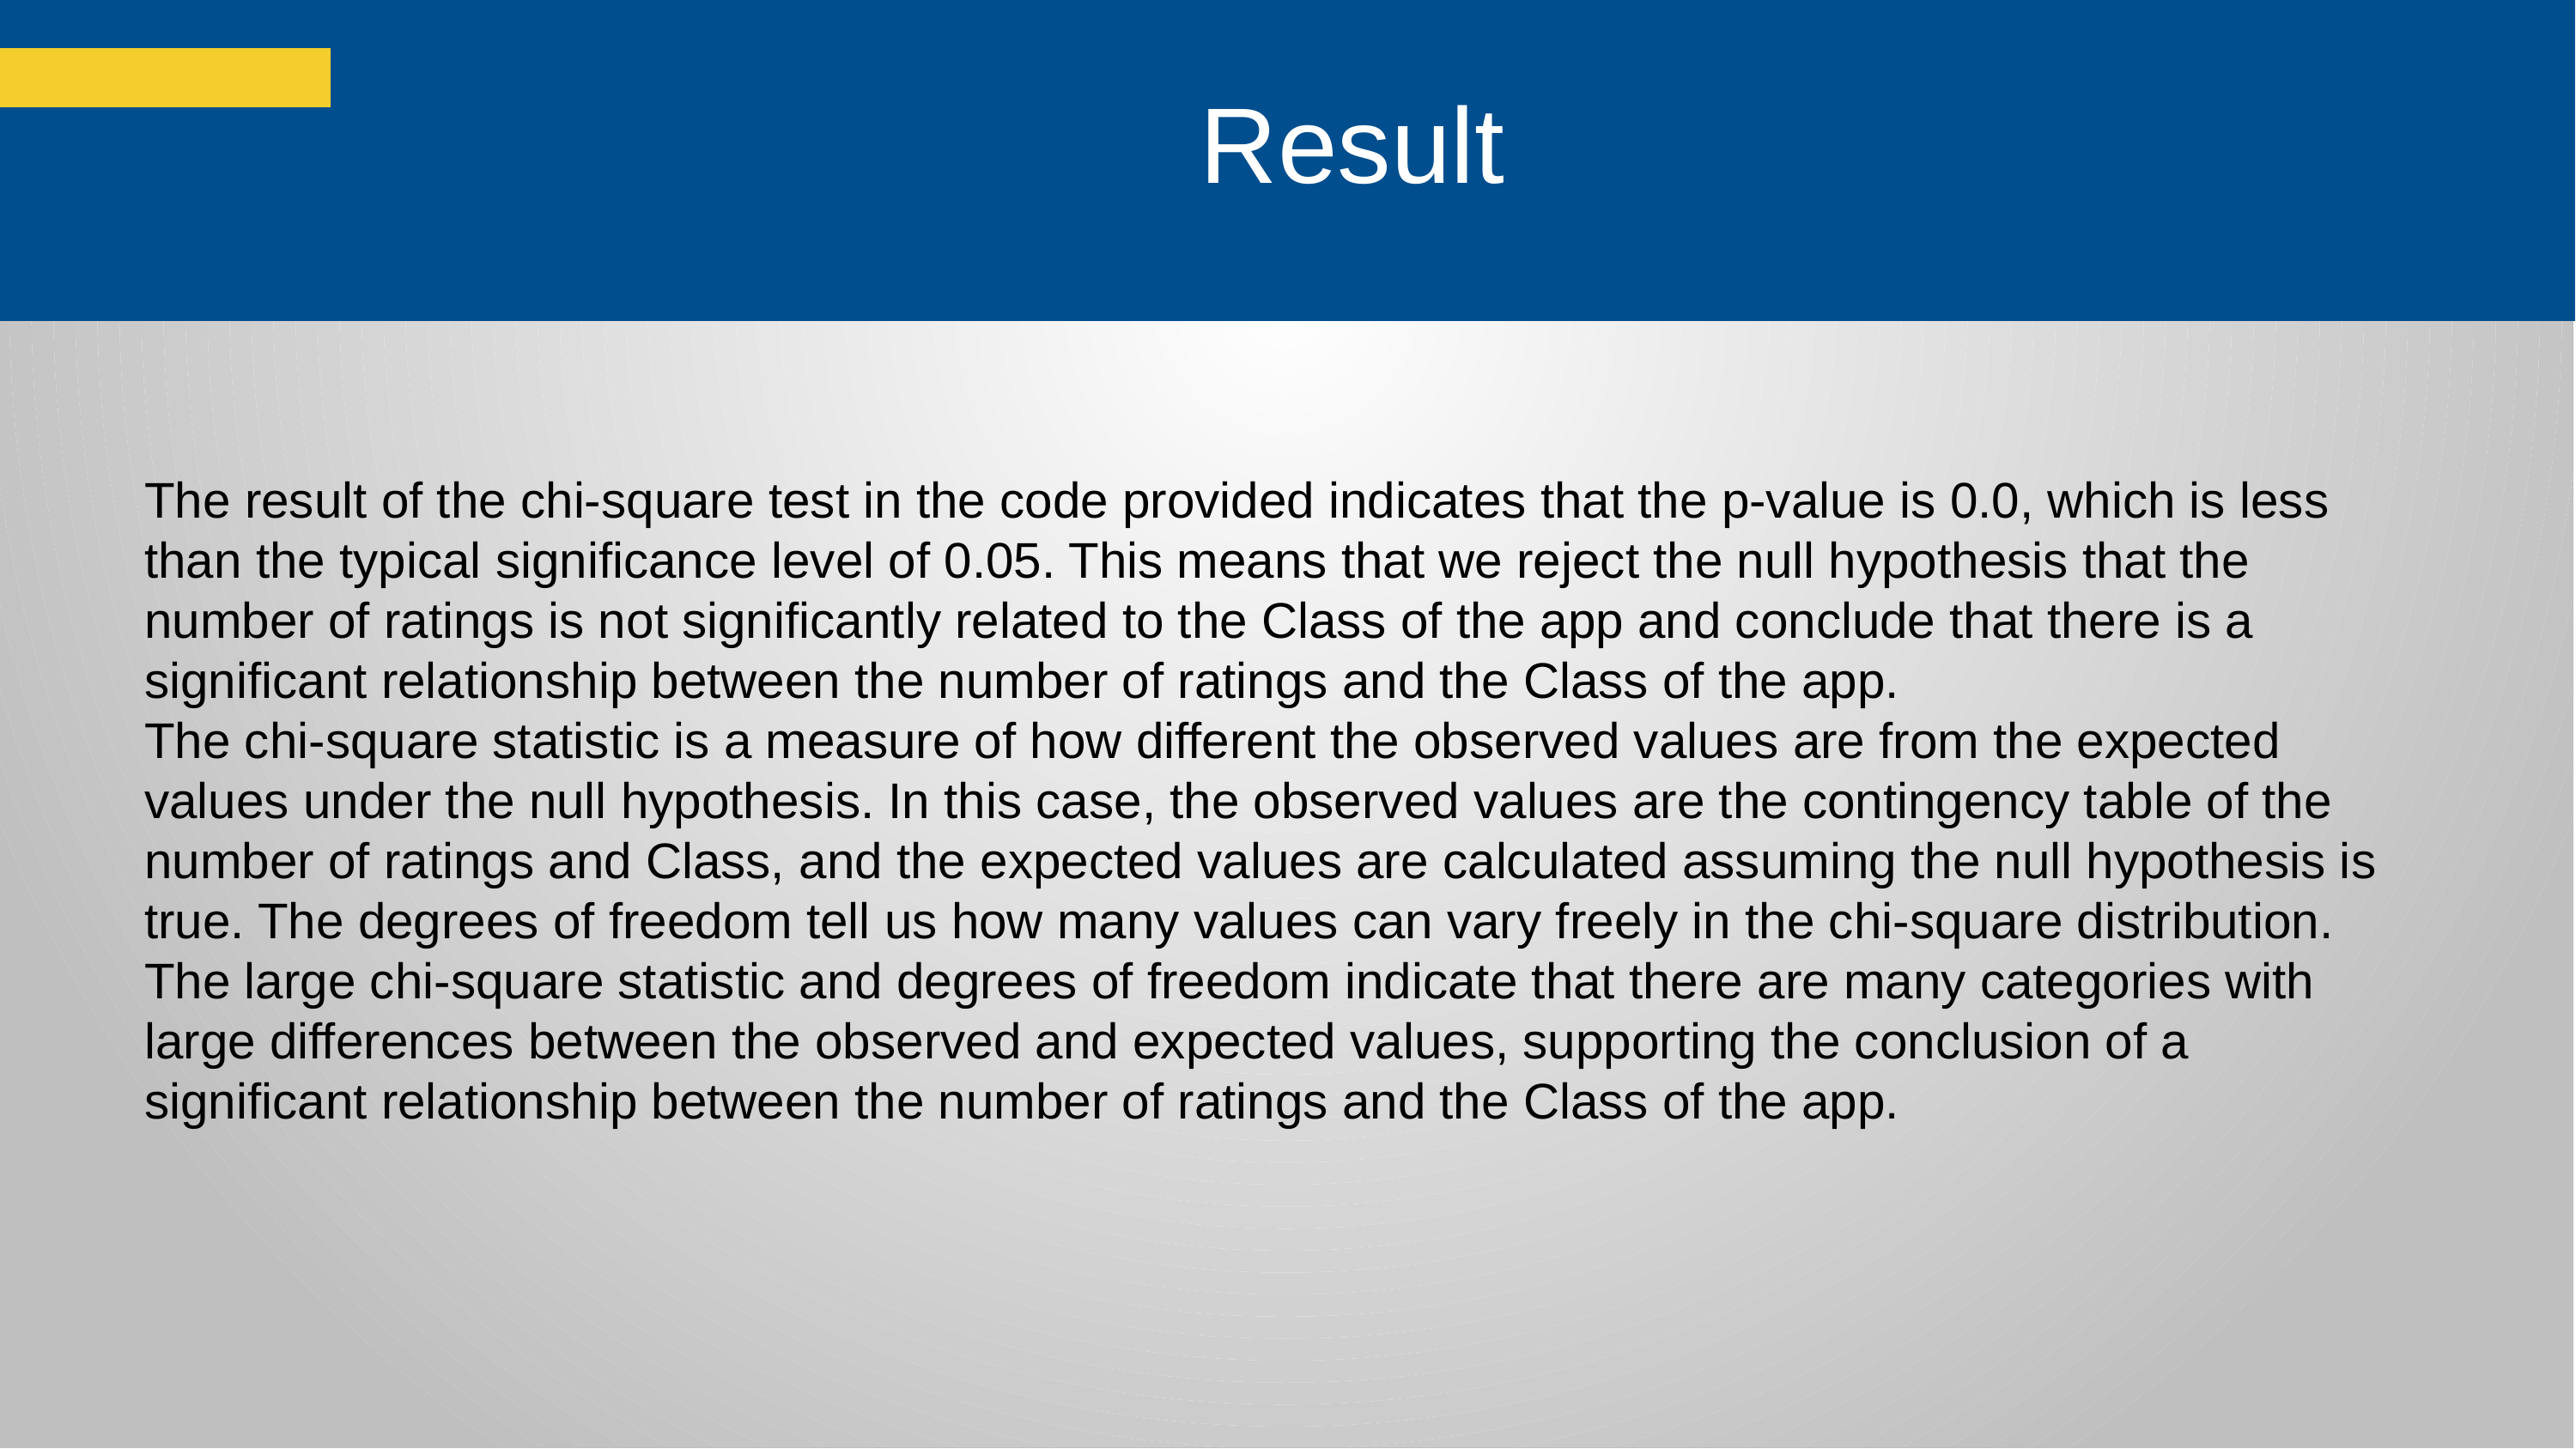

Result

### Chart

| Category |
|---|
The result of the chi-square test in the code provided indicates that the p-value is 0.0, which is less than the typical significance level of 0.05. This means that we reject the null hypothesis that the number of ratings is not significantly related to the Class of the app and conclude that there is a significant relationship between the number of ratings and the Class of the app.
The chi-square statistic is a measure of how different the observed values are from the expected values under the null hypothesis. In this case, the observed values are the contingency table of the number of ratings and Class, and the expected values are calculated assuming the null hypothesis is true. The degrees of freedom tell us how many values can vary freely in the chi-square distribution. The large chi-square statistic and degrees of freedom indicate that there are many categories with large differences between the observed and expected values, supporting the conclusion of a significant relationship between the number of ratings and the Class of the app.